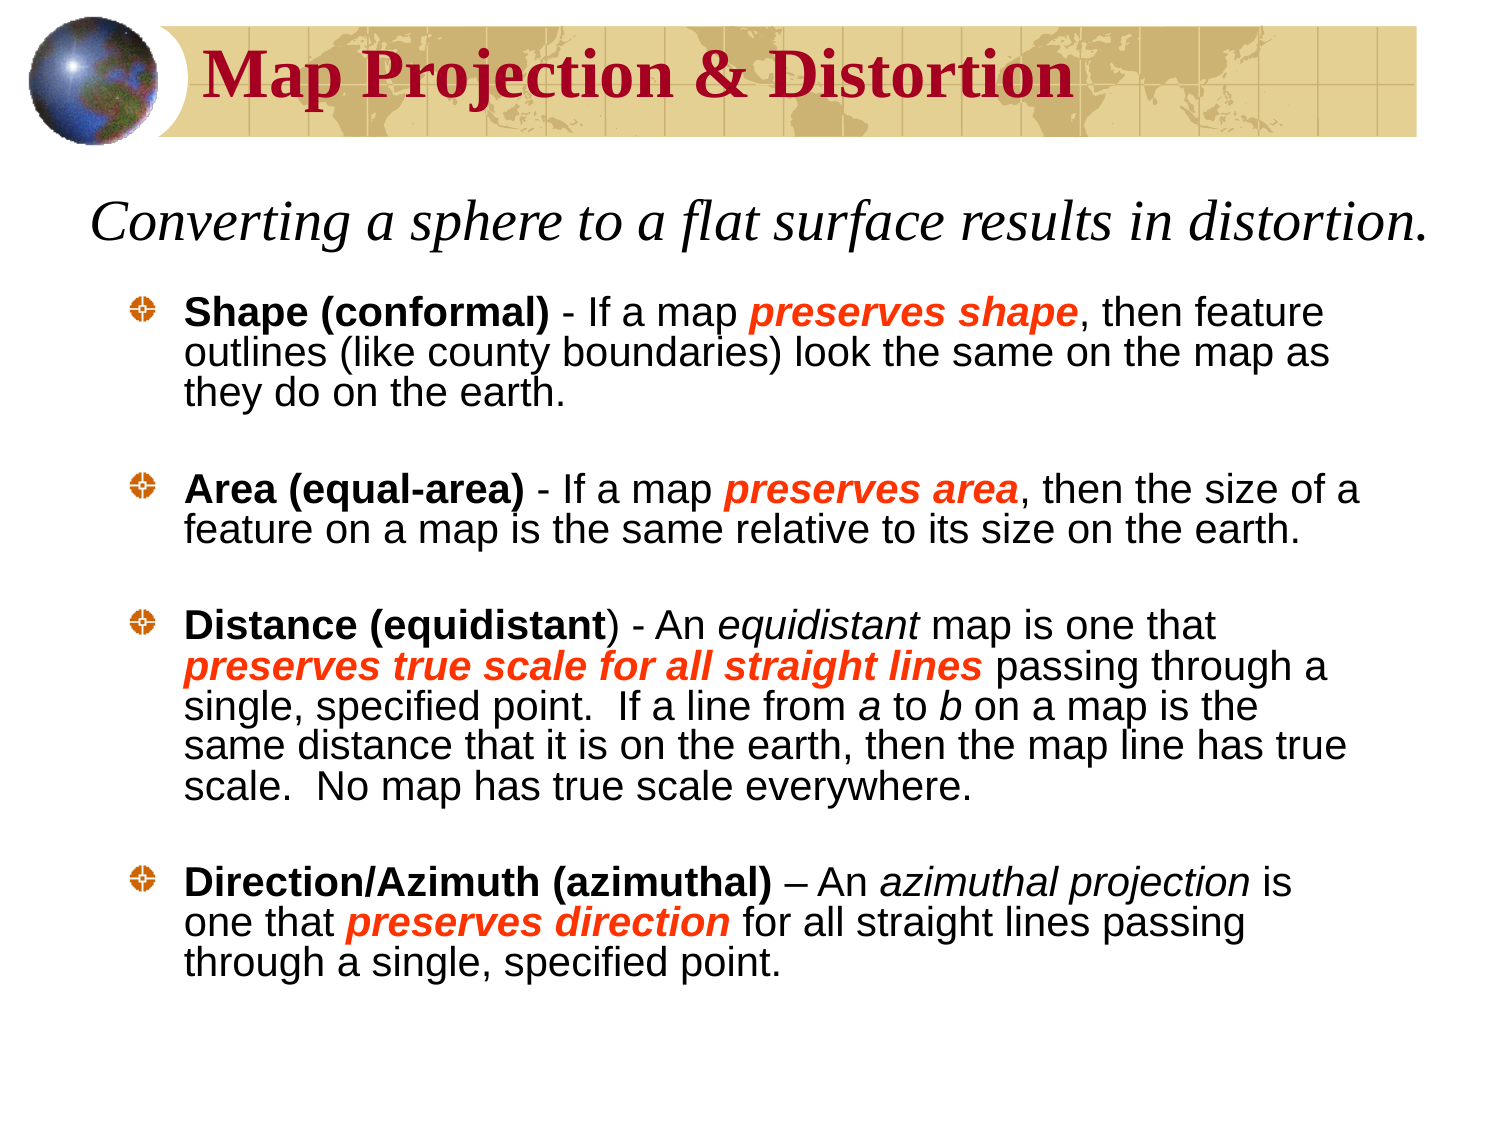

# Map Projection & Distortion
Converting a sphere to a flat surface results in distortion.
Shape (conformal) - If a map preserves shape, then feature outlines (like county boundaries) look the same on the map as they do on the earth.

Area (equal-area) - If a map preserves area, then the size of a feature on a map is the same relative to its size on the earth.

Distance (equidistant) - An equidistant map is one that preserves true scale for all straight lines passing through a single, specified point.  If a line from a to b on a map is the same distance that it is on the earth, then the map line has true scale.  No map has true scale everywhere.

Direction/Azimuth (azimuthal) – An azimuthal projection is one that preserves direction for all straight lines passing through a single, specified point.